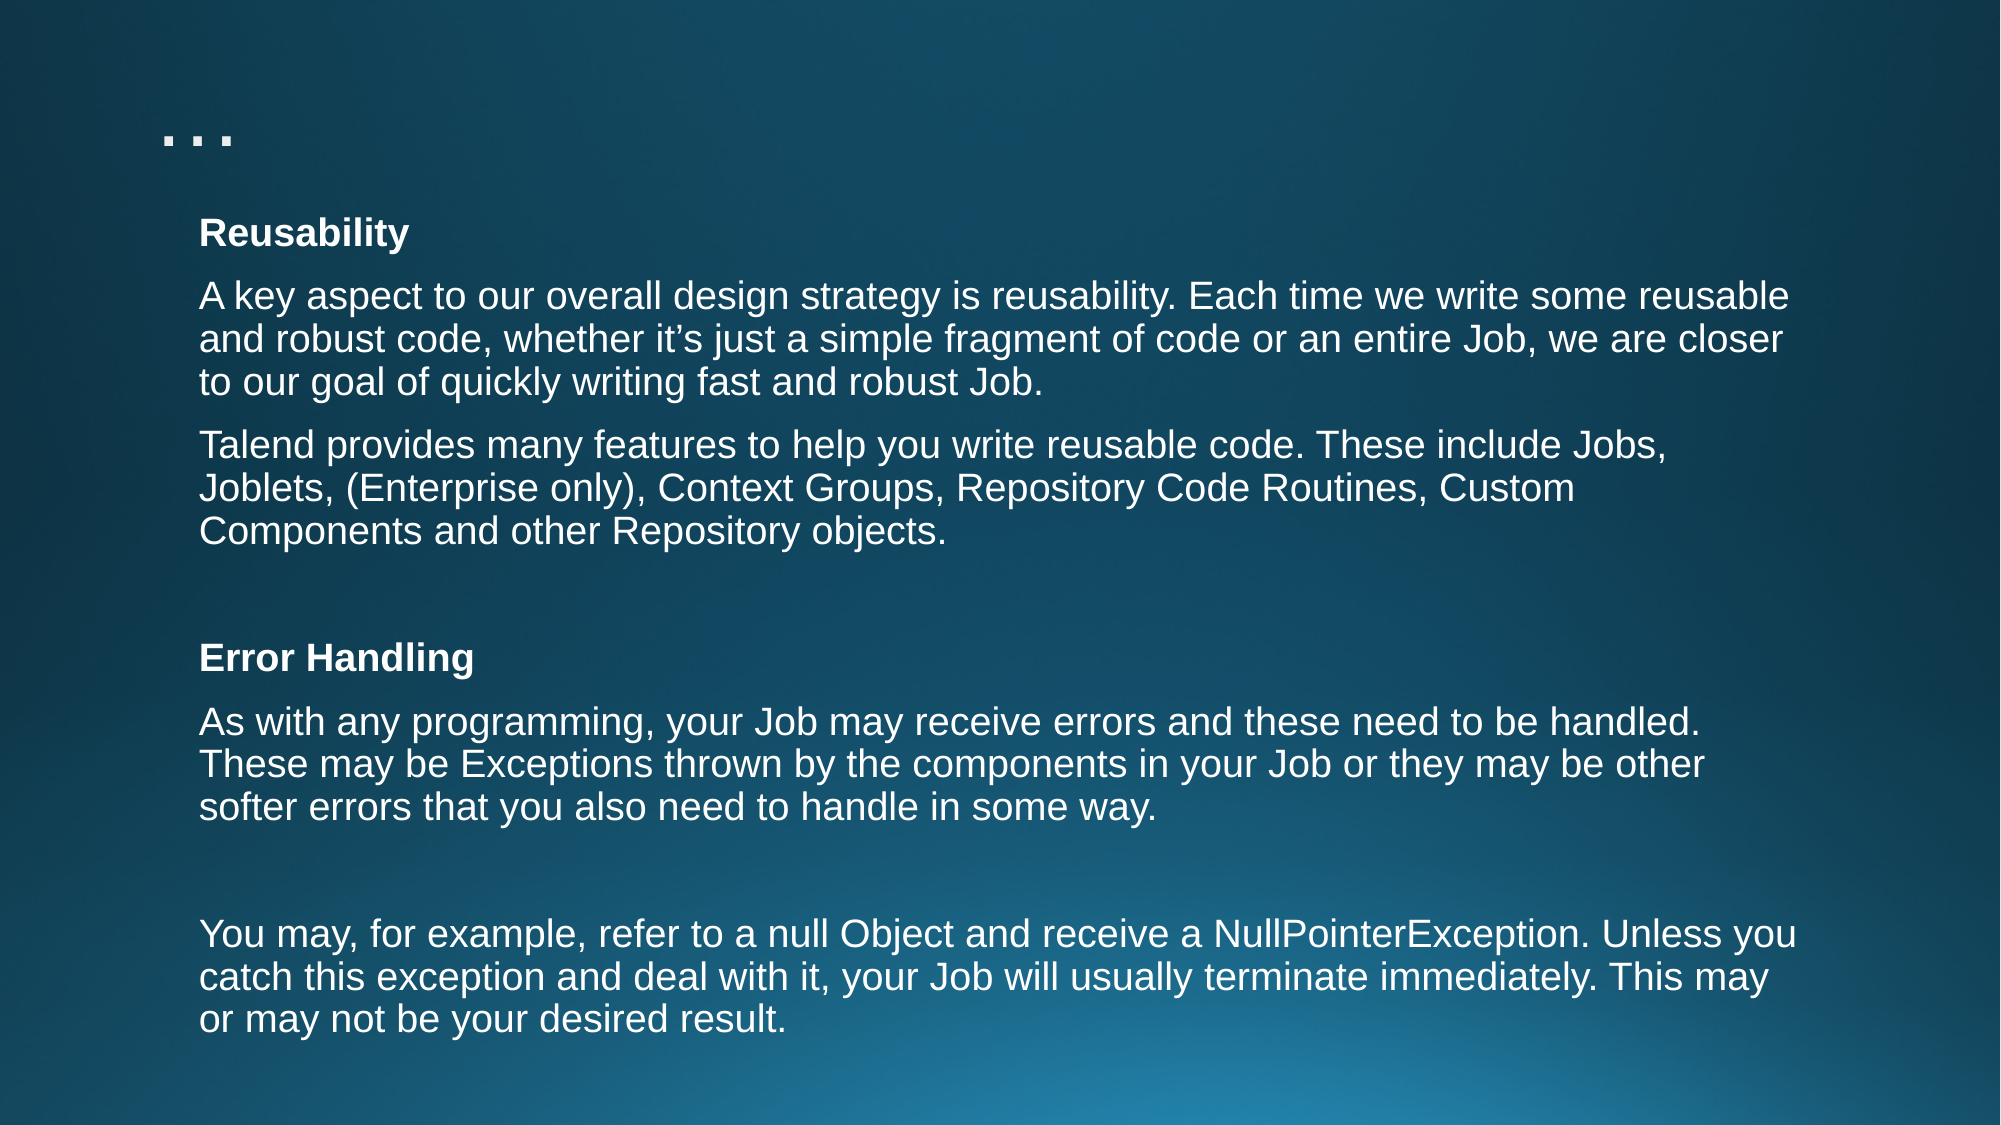

…
Reusability
A key aspect to our overall design strategy is reusability. Each time we write some reusable and robust code, whether it’s just a simple fragment of code or an entire Job, we are closer to our goal of quickly writing fast and robust Job.
Talend provides many features to help you write reusable code. These include Jobs, Joblets, (Enterprise only), Context Groups, Repository Code Routines, Custom Components and other Repository objects.

Error Handling
As with any programming, your Job may receive errors and these need to be handled. These may be Exceptions thrown by the components in your Job or they may be other softer errors that you also need to handle in some way.

You may, for example, refer to a null Object and receive a NullPointerException. Unless you catch this exception and deal with it, your Job will usually terminate immediately. This may or may not be your desired result.